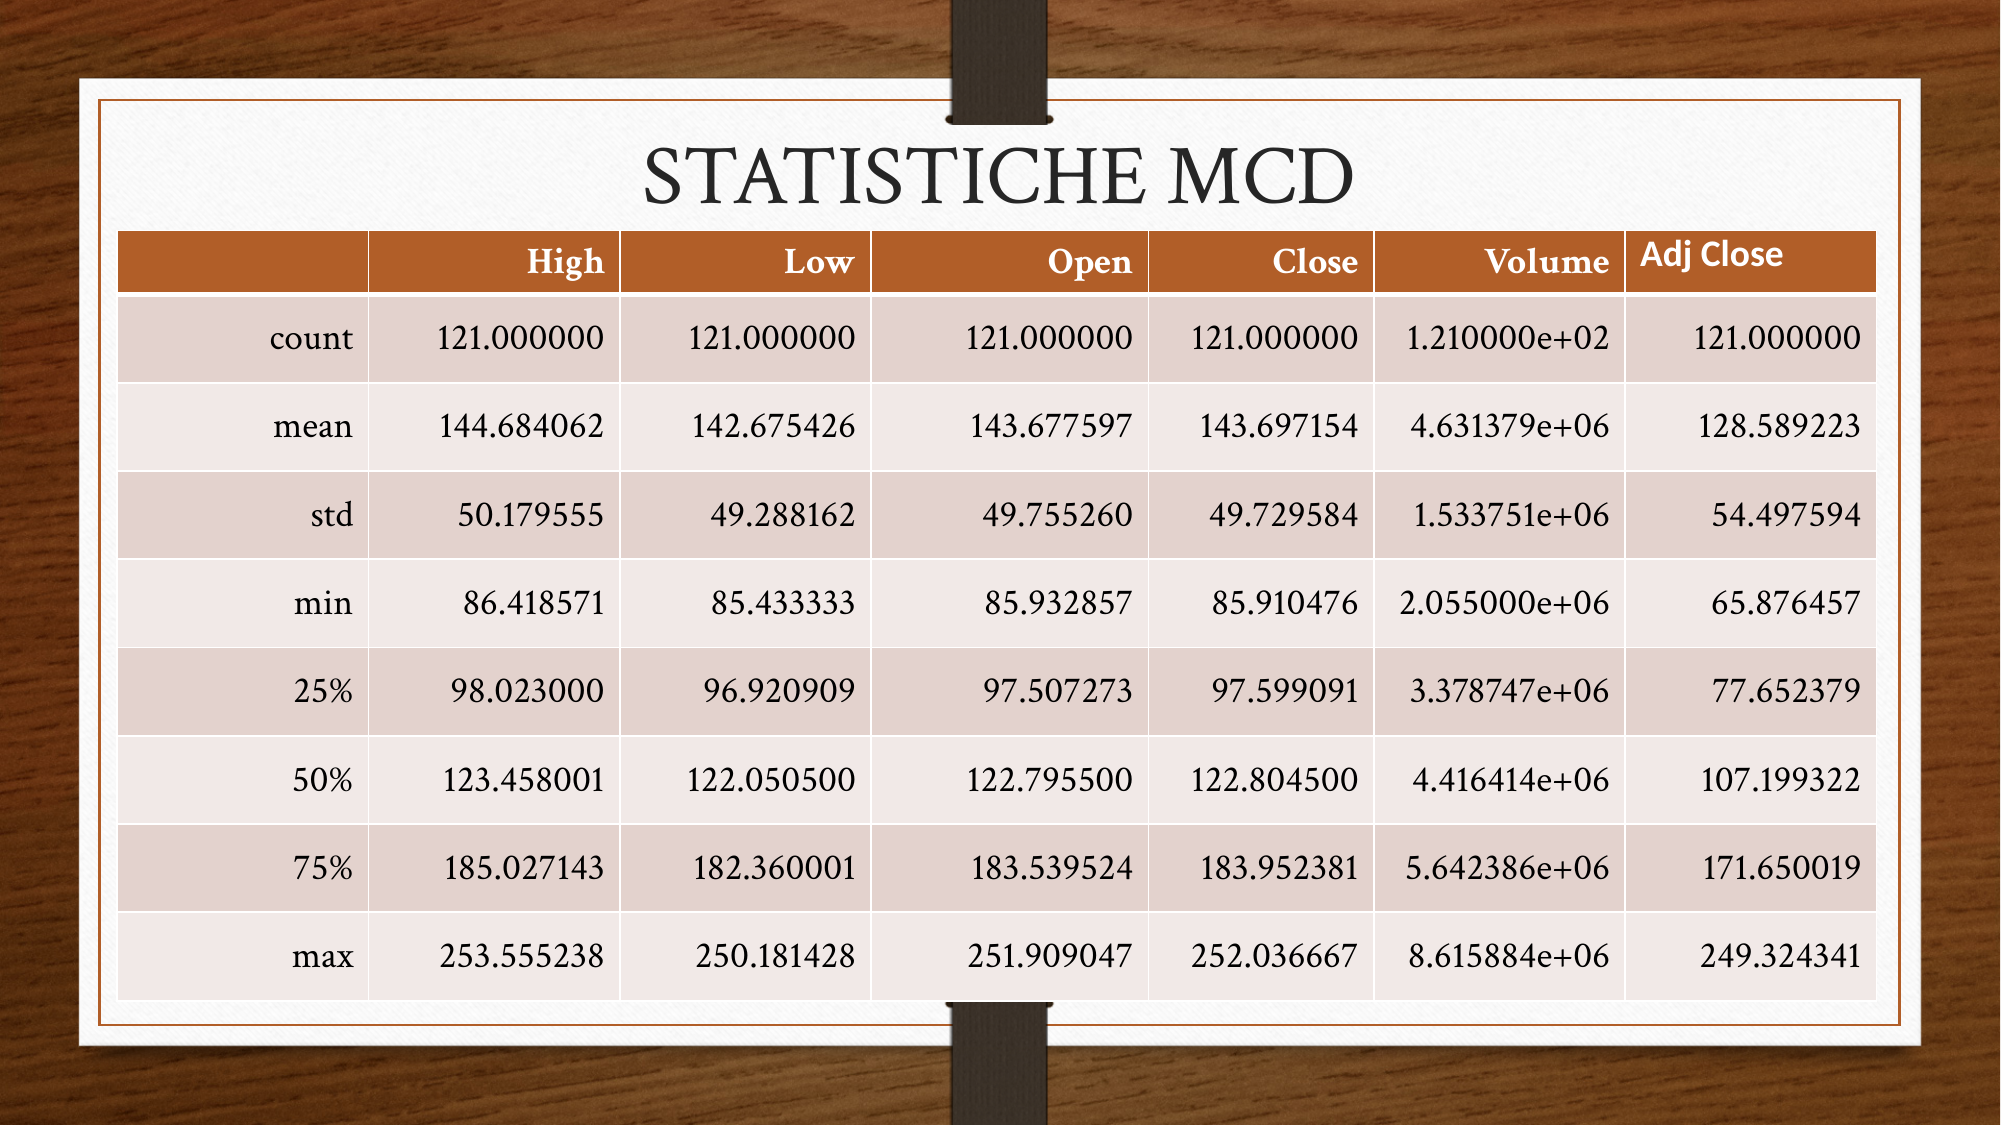

# STATISTICHE MCD
|  | High | Low | Open | Close | Volume | Adj Close |
| --- | --- | --- | --- | --- | --- | --- |
| count | 121.000000 | 121.000000 | 121.000000 | 121.000000 | 1.210000e+02 | 121.000000 |
| mean | 144.684062 | 142.675426 | 143.677597 | 143.697154 | 4.631379e+06 | 128.589223 |
| std | 50.179555 | 49.288162 | 49.755260 | 49.729584 | 1.533751e+06 | 54.497594 |
| min | 86.418571 | 85.433333 | 85.932857 | 85.910476 | 2.055000e+06 | 65.876457 |
| 25% | 98.023000 | 96.920909 | 97.507273 | 97.599091 | 3.378747e+06 | 77.652379 |
| 50% | 123.458001 | 122.050500 | 122.795500 | 122.804500 | 4.416414e+06 | 107.199322 |
| 75% | 185.027143 | 182.360001 | 183.539524 | 183.952381 | 5.642386e+06 | 171.650019 |
| max | 253.555238 | 250.181428 | 251.909047 | 252.036667 | 8.615884e+06 | 249.324341 |